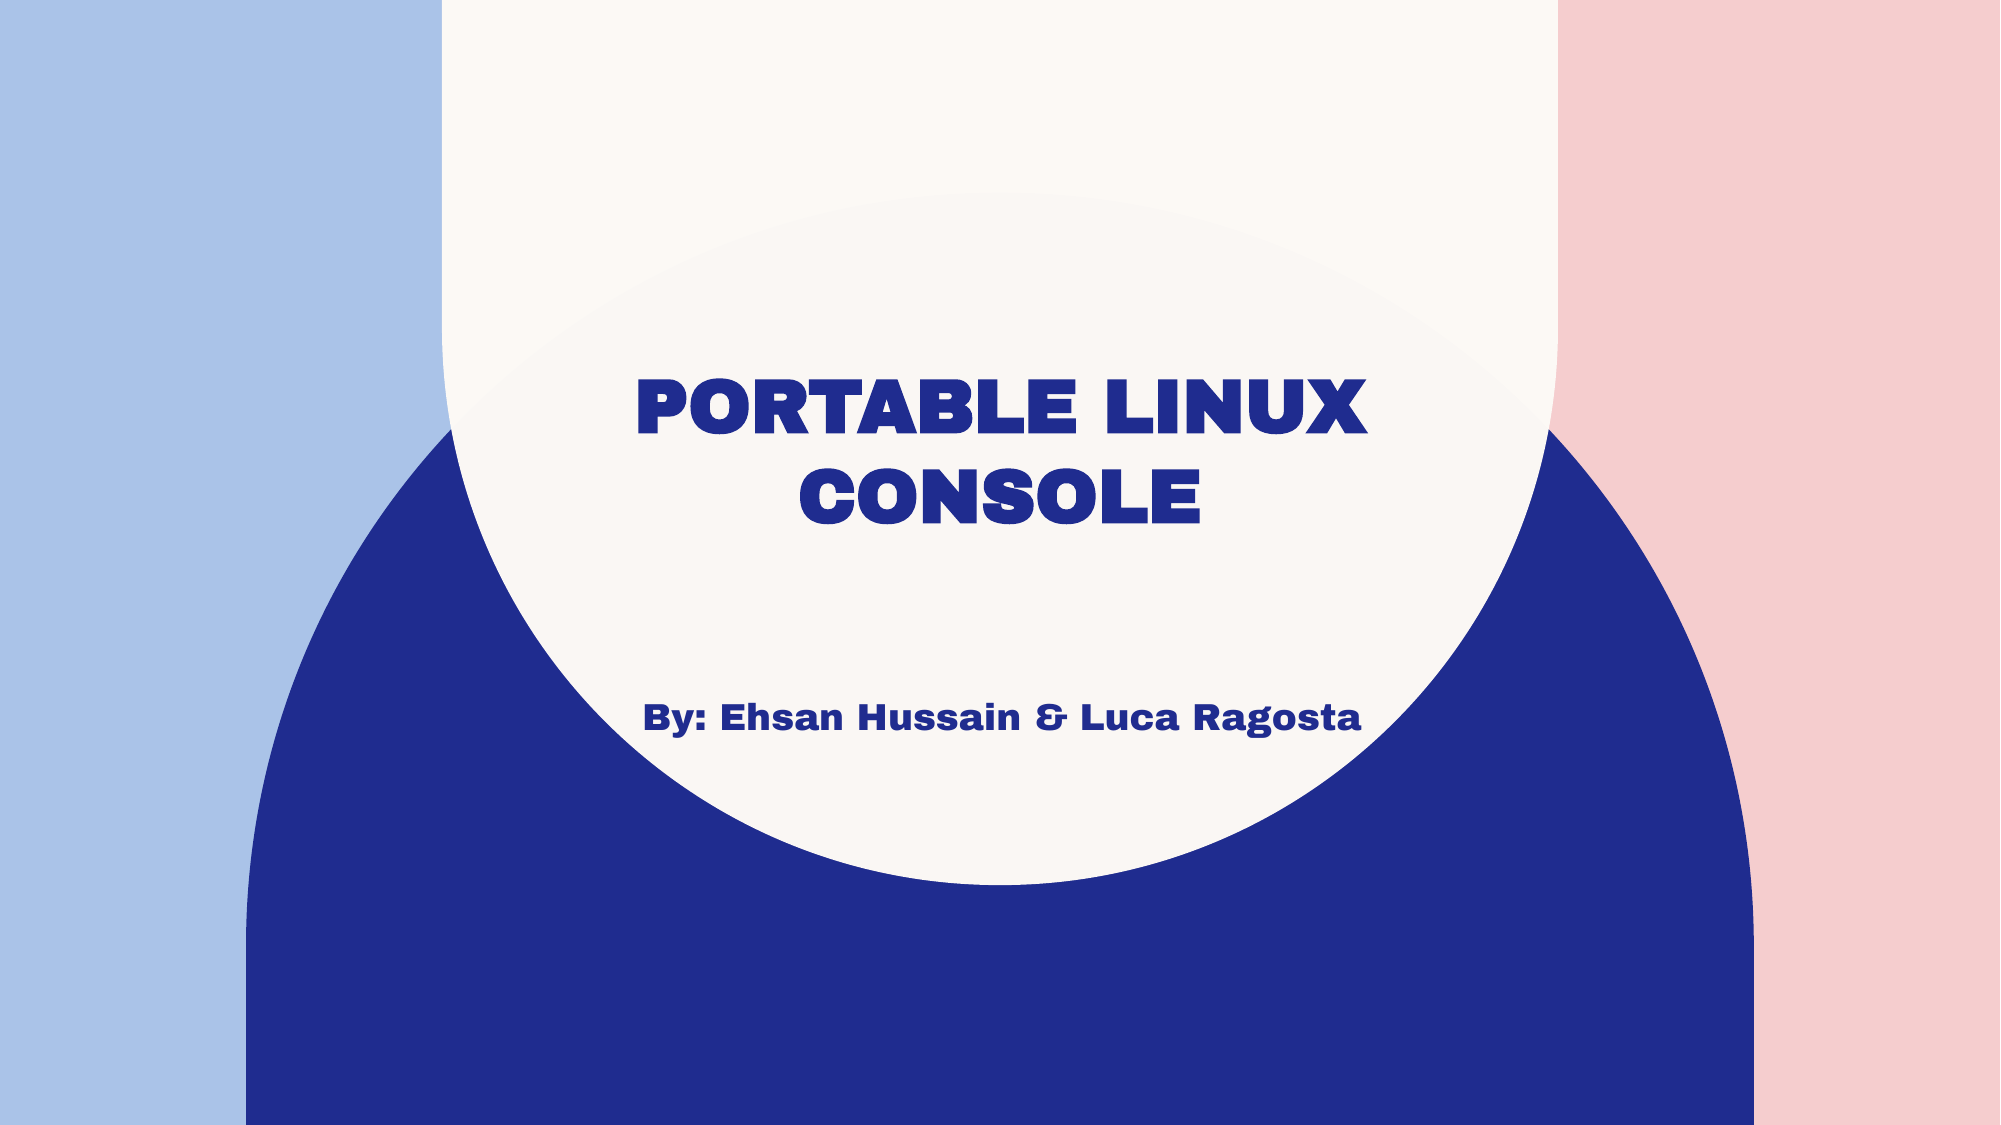

# Portable Linux Console
By: Ehsan Hussain & Luca Ragosta